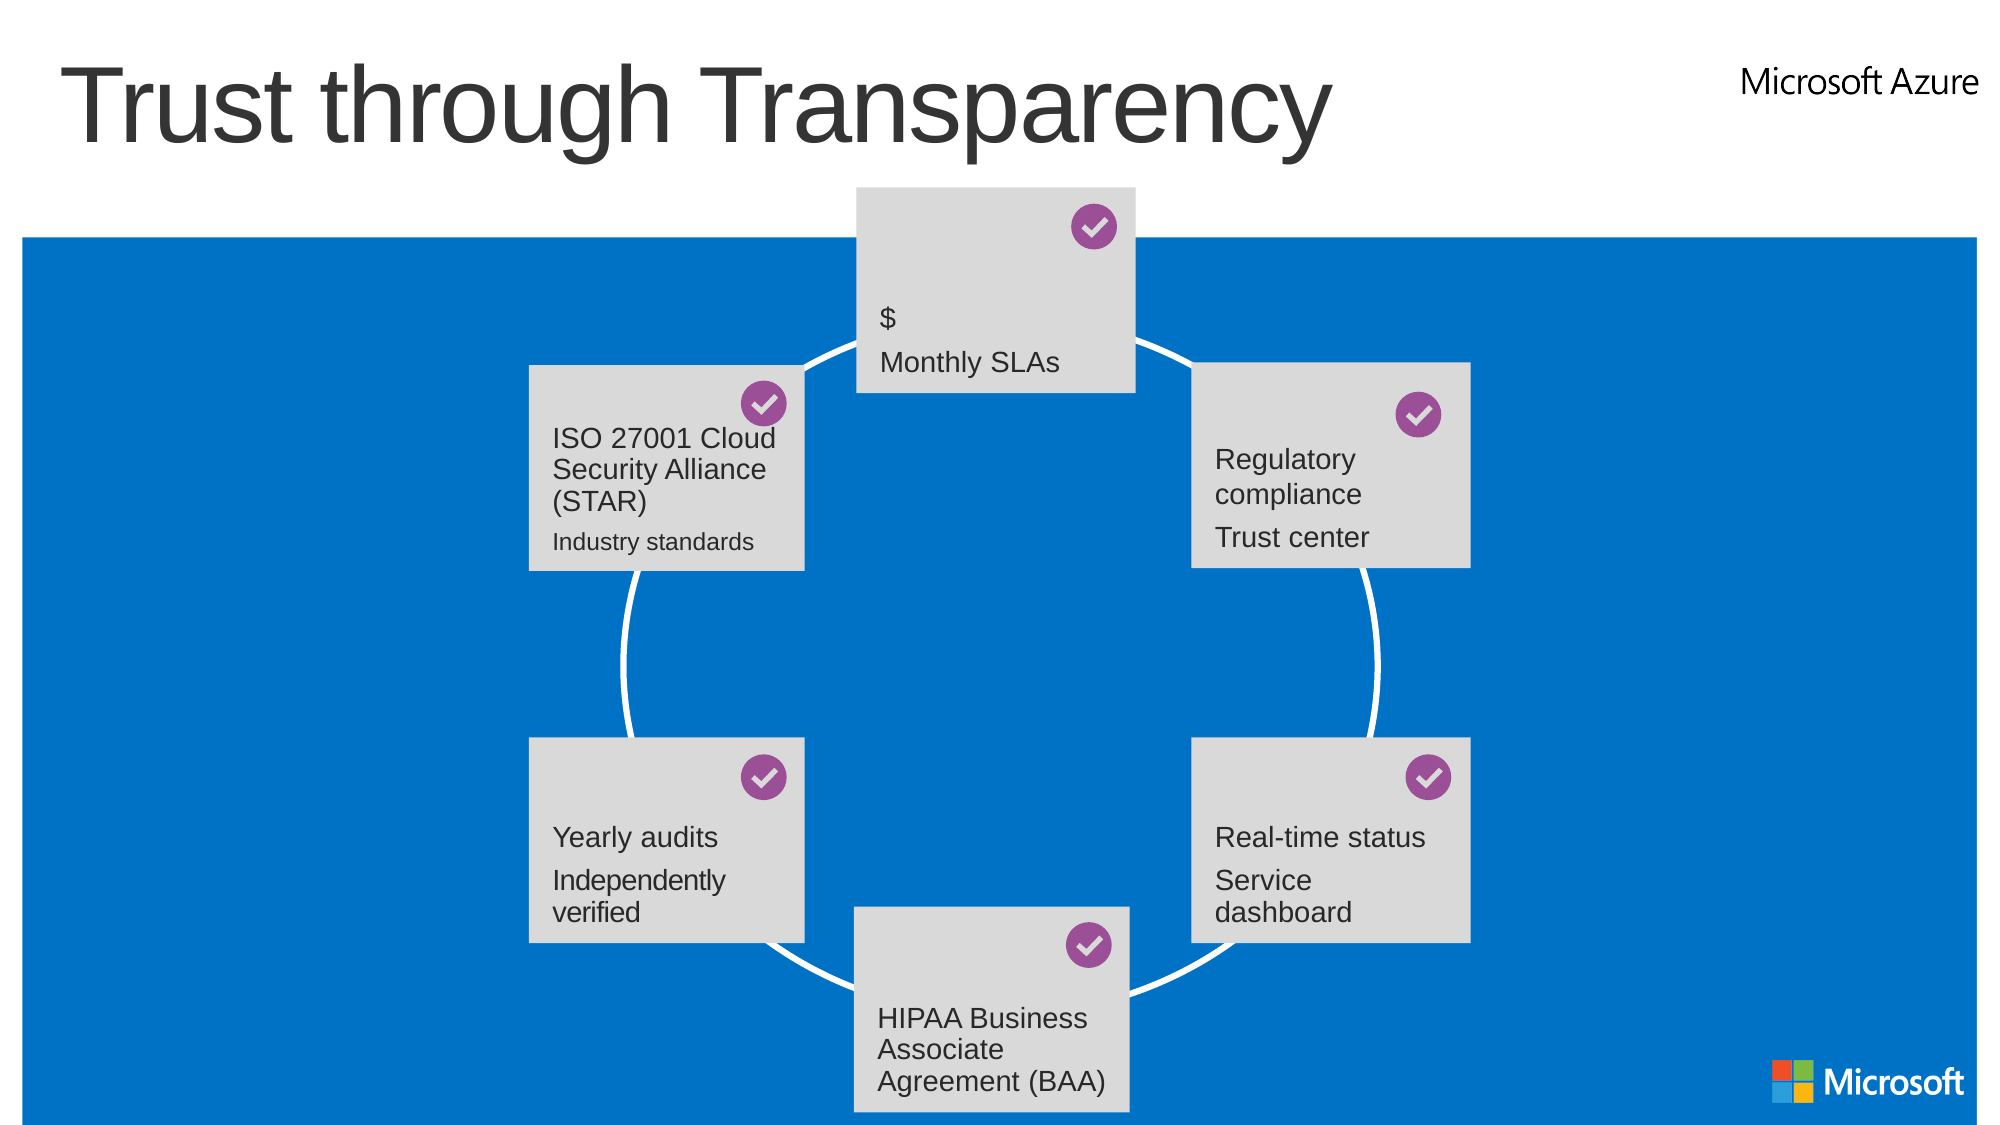

# Trust through Transparency
$
Monthly SLAs

Regulatory compliance
Trust center
ISO 27001 Cloud Security Alliance (STAR)
Industry standards

Yearly audits
Independently verified
Real-time status
Service dashboard

HIPAA Business Associate Agreement (BAA)